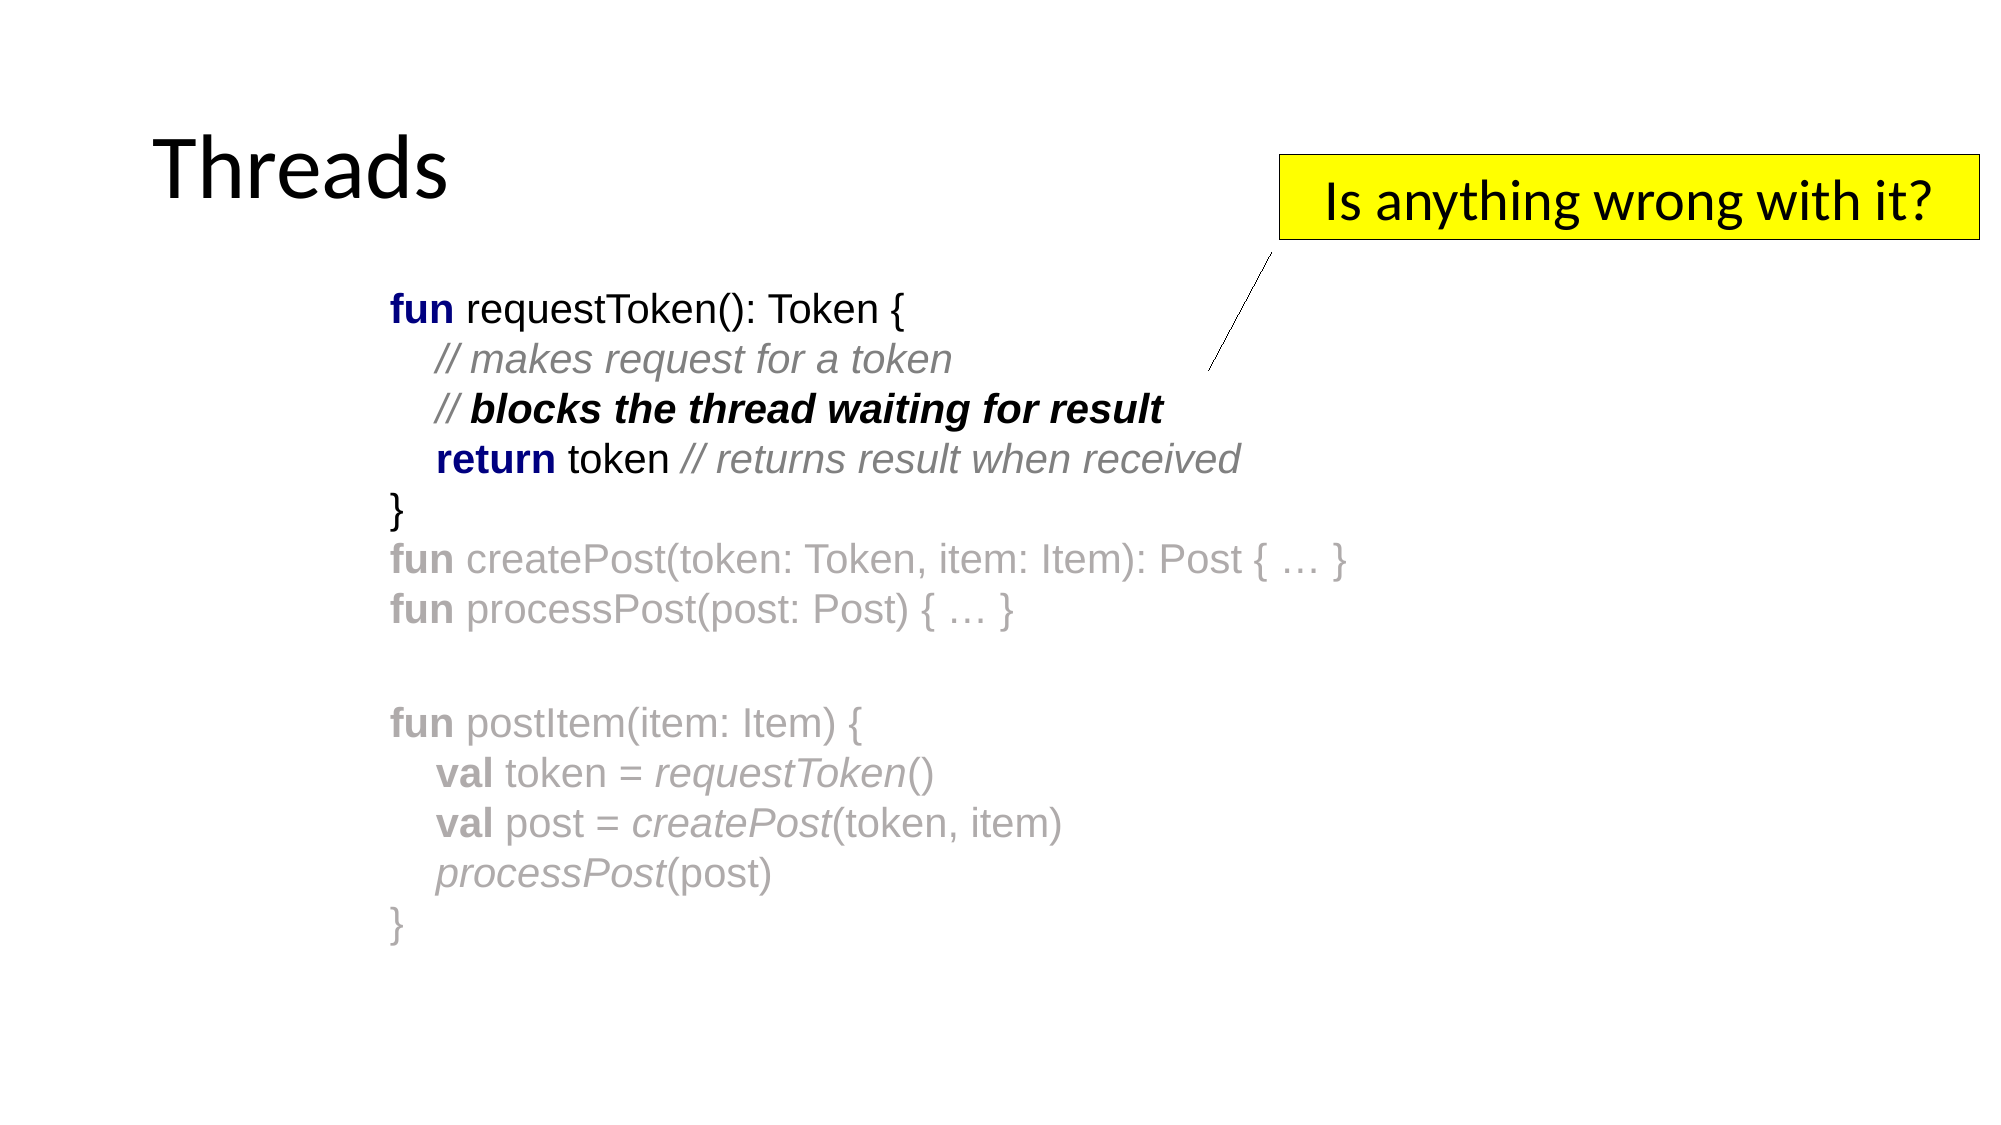

# Threads
Is anything wrong with it?
fun requestToken(): Token {
    // makes request for a token
    // blocks the thread waiting for result
    return token // returns result when received
}
fun createPost(token: Token, item: Item): Post { … }
fun processPost(post: Post) { … }
fun postItem(item: Item) {
    val token = requestToken()
    val post = createPost(token, item)
    processPost(post)
}